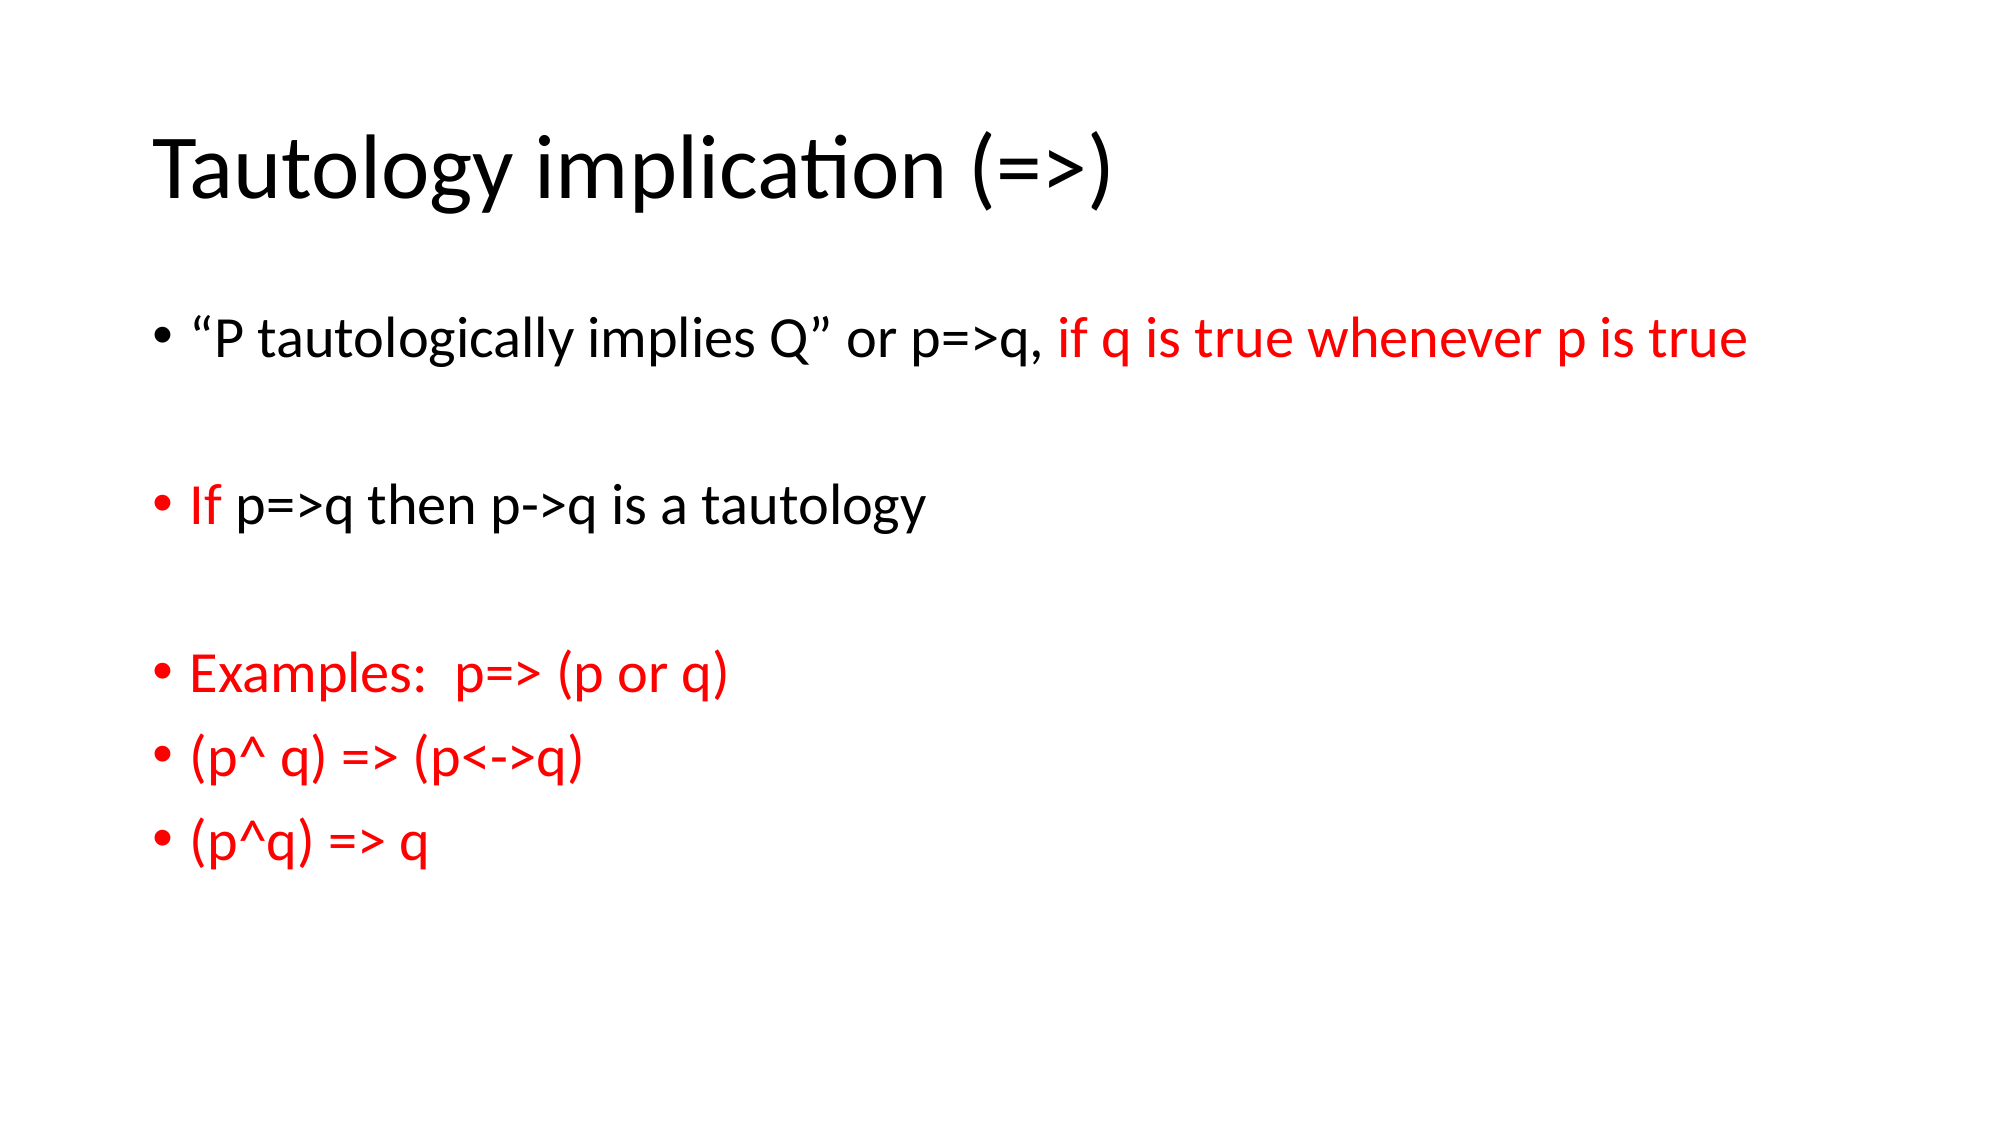

# Tautology implication (=>)
“P tautologically implies Q” or p=>q, if q is true whenever p is true

If p=>q then p->q is a tautology

Examples:  p=> (p or q)
(p^ q) => (p<->q)
(p^q) => q